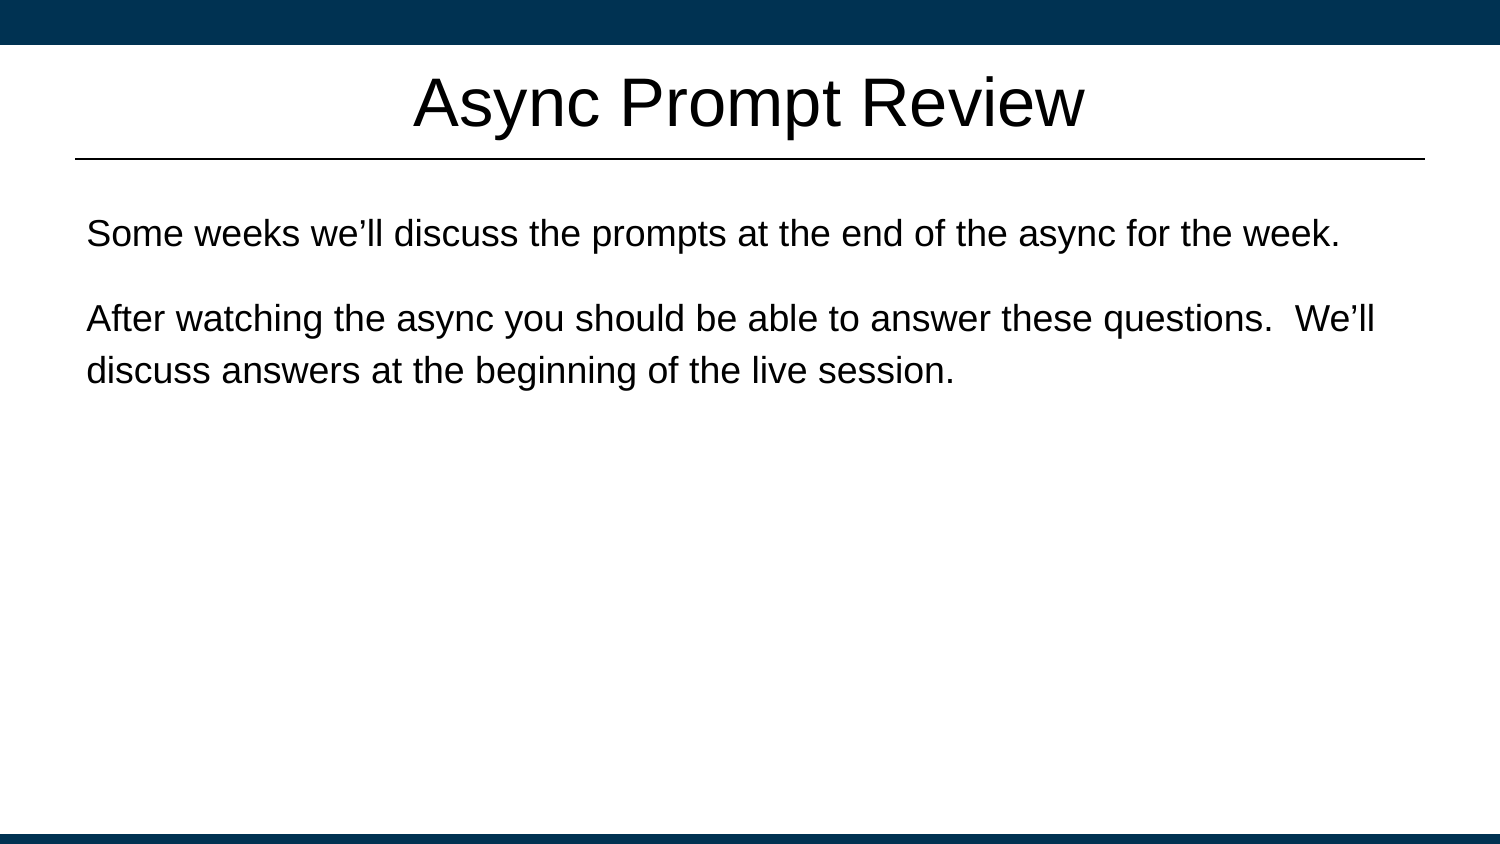

# Async Prompt Review
Some weeks we’ll discuss the prompts at the end of the async for the week.
After watching the async you should be able to answer these questions.  We’ll discuss answers at the beginning of the live session.